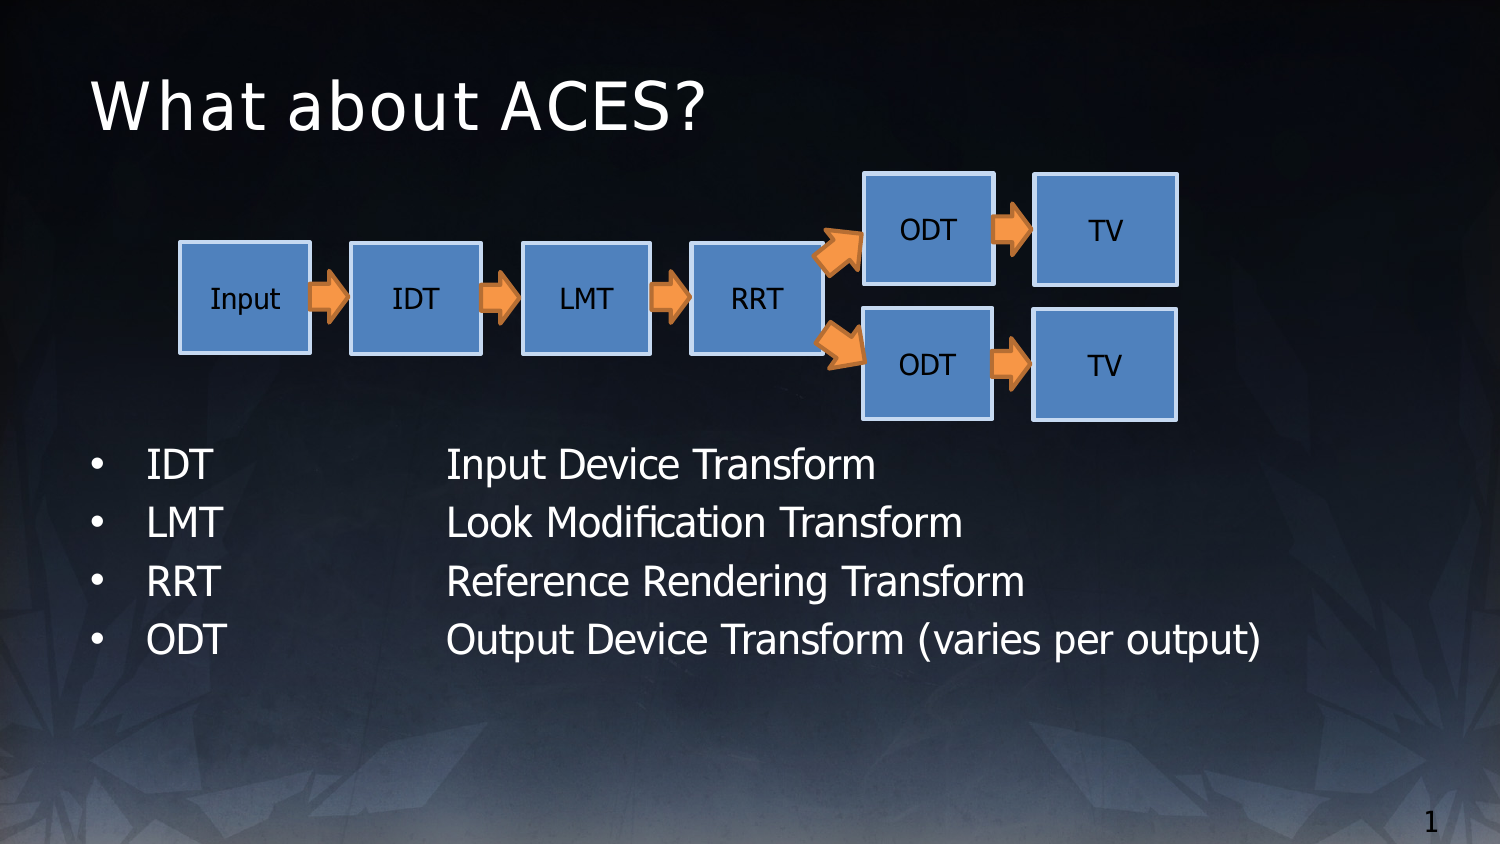

# What about ACES?
ODT
TV

IDT		Input Device Transform
LMT		Look Modification Transform
RRT		Reference Rendering Transform
ODT		Output Device Transform (varies per output)

Input
IDT
RRT
LMT

ODT
TV

1